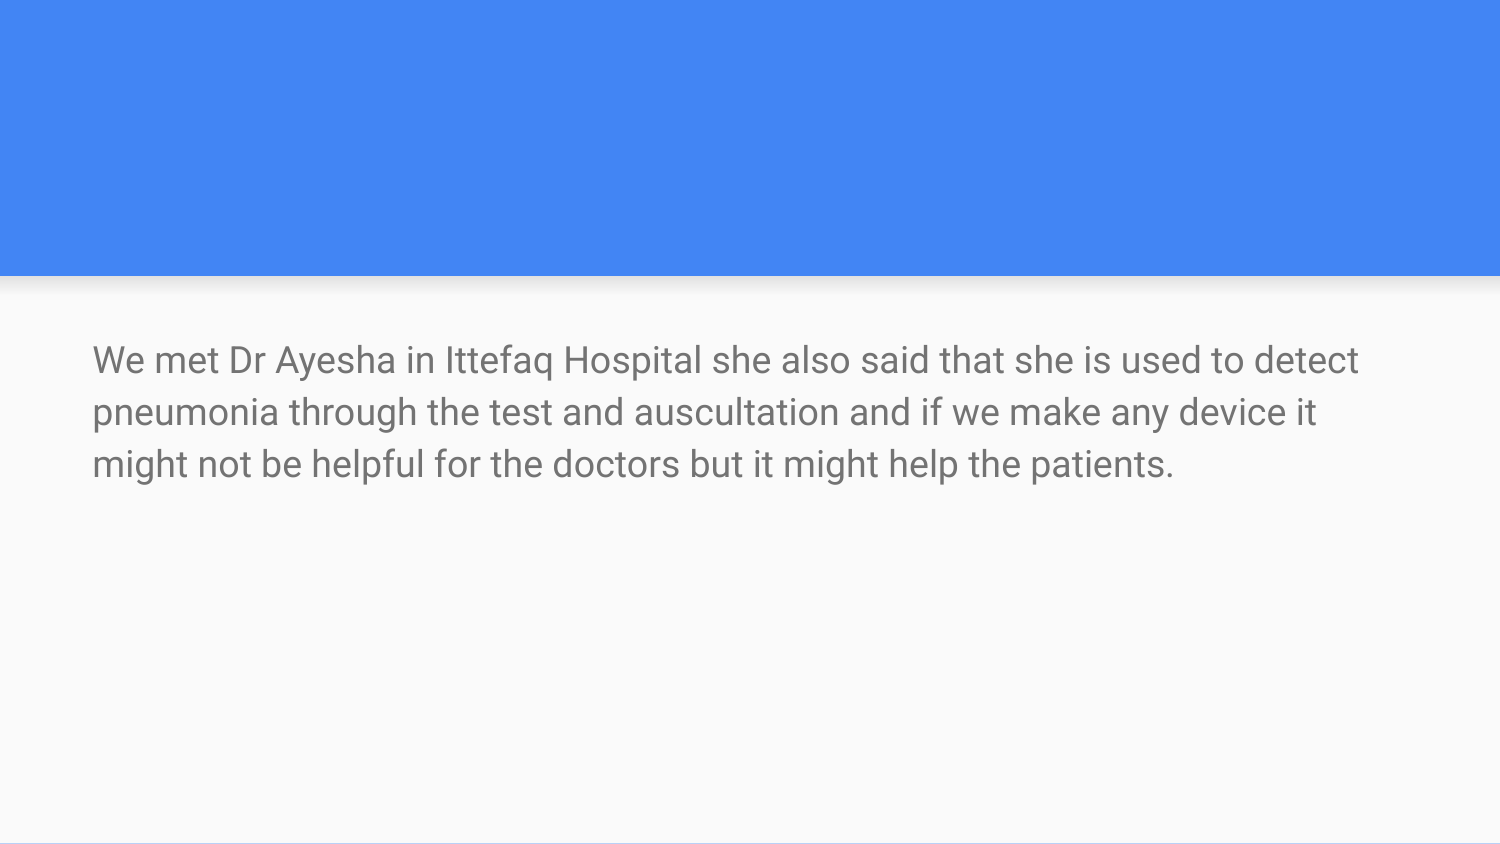

#
We met Dr Ayesha in Ittefaq Hospital she also said that she is used to detect pneumonia through the test and auscultation and if we make any device it might not be helpful for the doctors but it might help the patients.